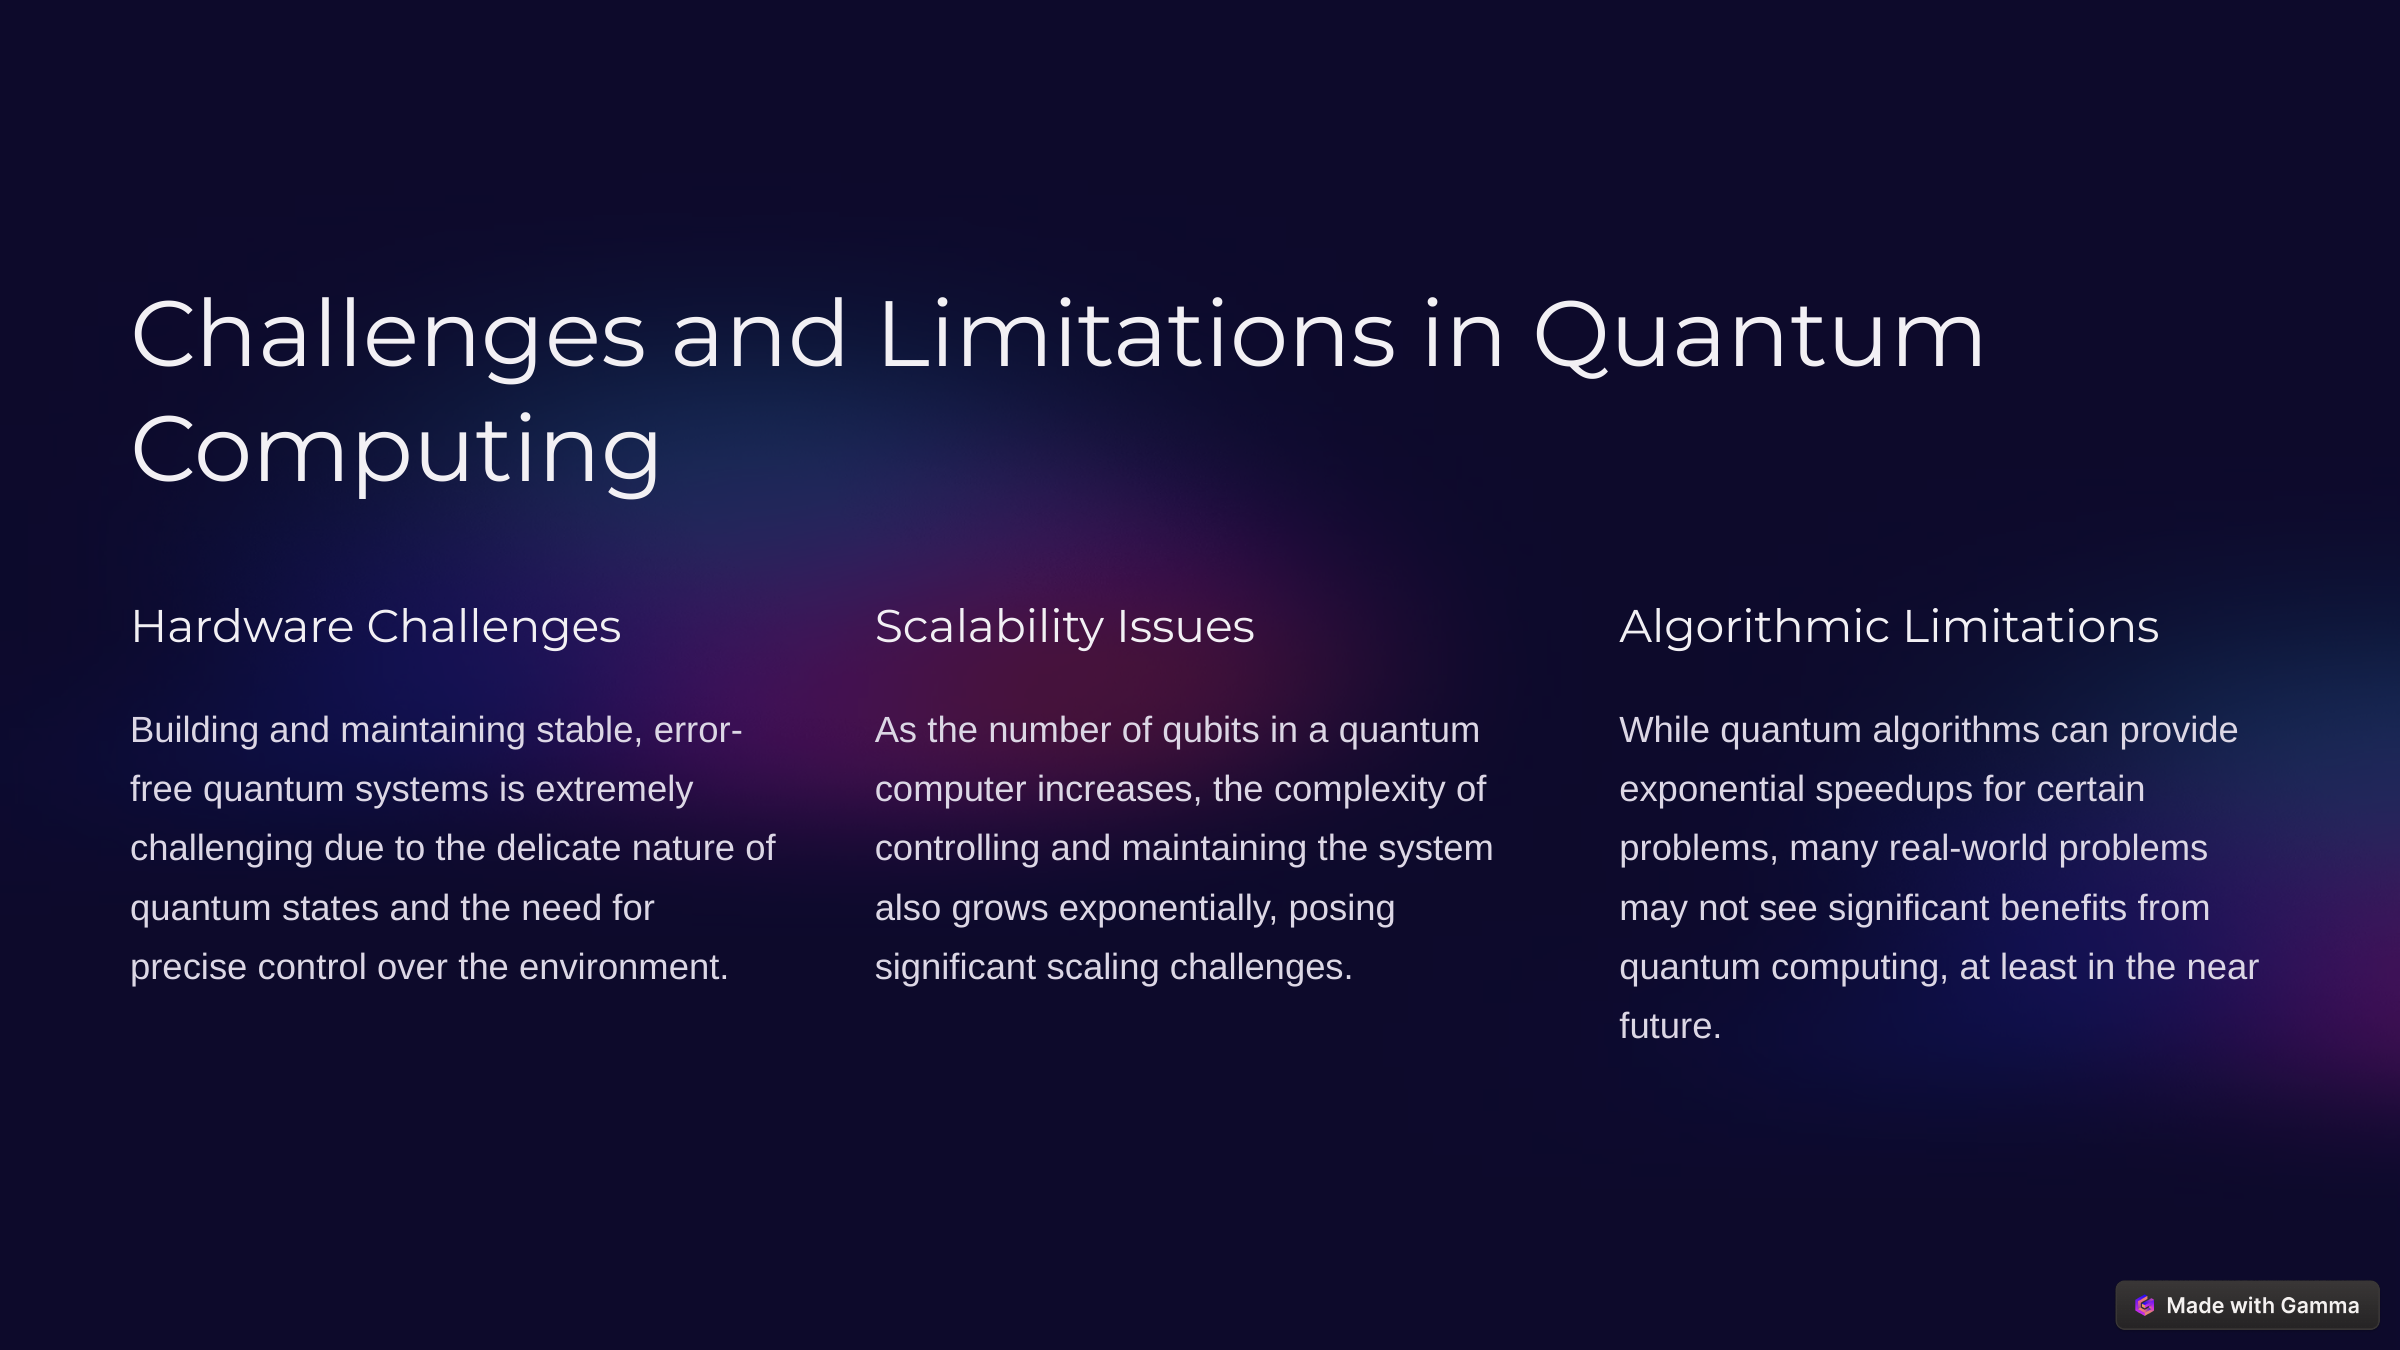

Challenges and Limitations in Quantum Computing
Hardware Challenges
Scalability Issues
Algorithmic Limitations
Building and maintaining stable, error-free quantum systems is extremely challenging due to the delicate nature of quantum states and the need for precise control over the environment.
As the number of qubits in a quantum computer increases, the complexity of controlling and maintaining the system also grows exponentially, posing significant scaling challenges.
While quantum algorithms can provide exponential speedups for certain problems, many real-world problems may not see significant benefits from quantum computing, at least in the near future.